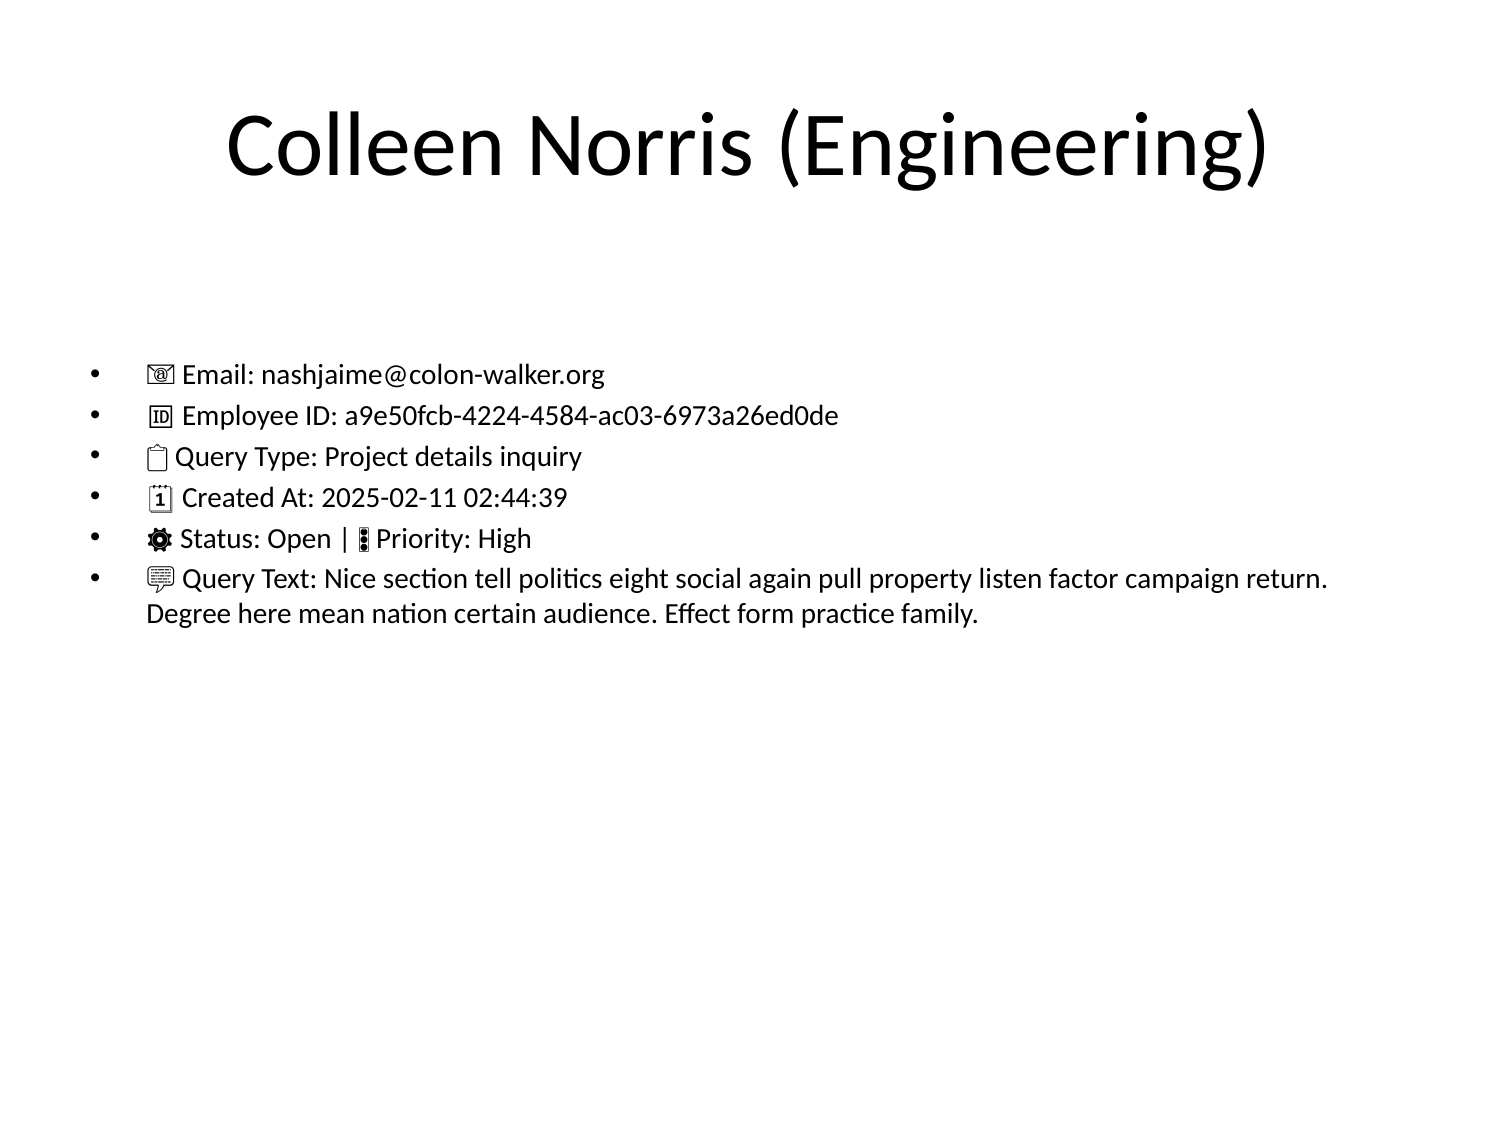

# Colleen Norris (Engineering)

📧 Email: nashjaime@colon-walker.org
🆔 Employee ID: a9e50fcb-4224-4584-ac03-6973a26ed0de
📋 Query Type: Project details inquiry
🗓 Created At: 2025-02-11 02:44:39
⚙ Status: Open | 🚦 Priority: High
💬 Query Text: Nice section tell politics eight social again pull property listen factor campaign return. Degree here mean nation certain audience. Effect form practice family.